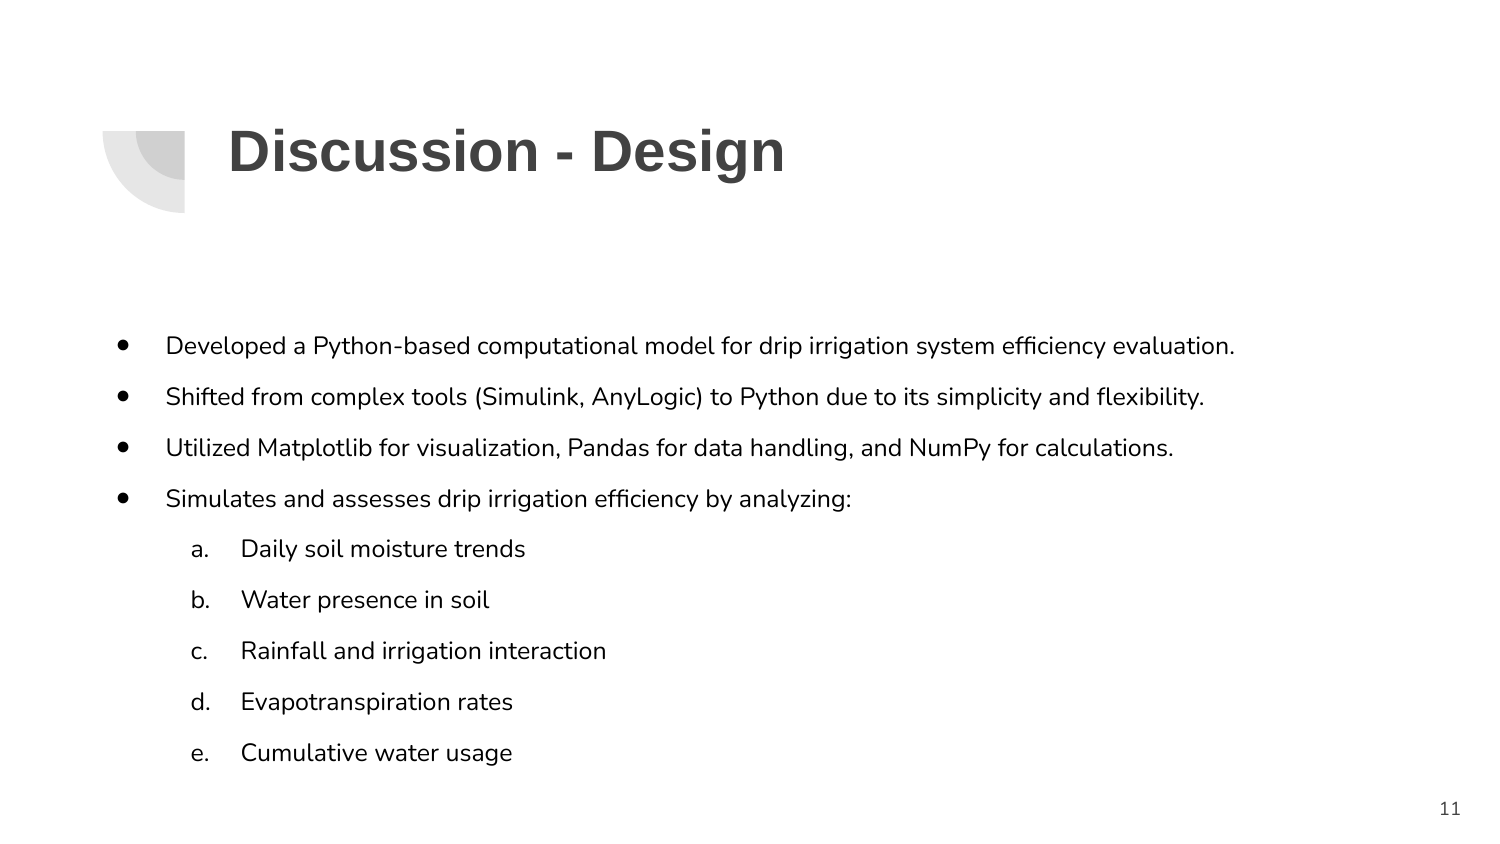

# Discussion - Design
Developed a Python-based computational model for drip irrigation system efficiency evaluation.
Shifted from complex tools (Simulink, AnyLogic) to Python due to its simplicity and flexibility.
Utilized Matplotlib for visualization, Pandas for data handling, and NumPy for calculations.
Simulates and assesses drip irrigation efficiency by analyzing:
Daily soil moisture trends
Water presence in soil
Rainfall and irrigation interaction
Evapotranspiration rates
Cumulative water usage

11